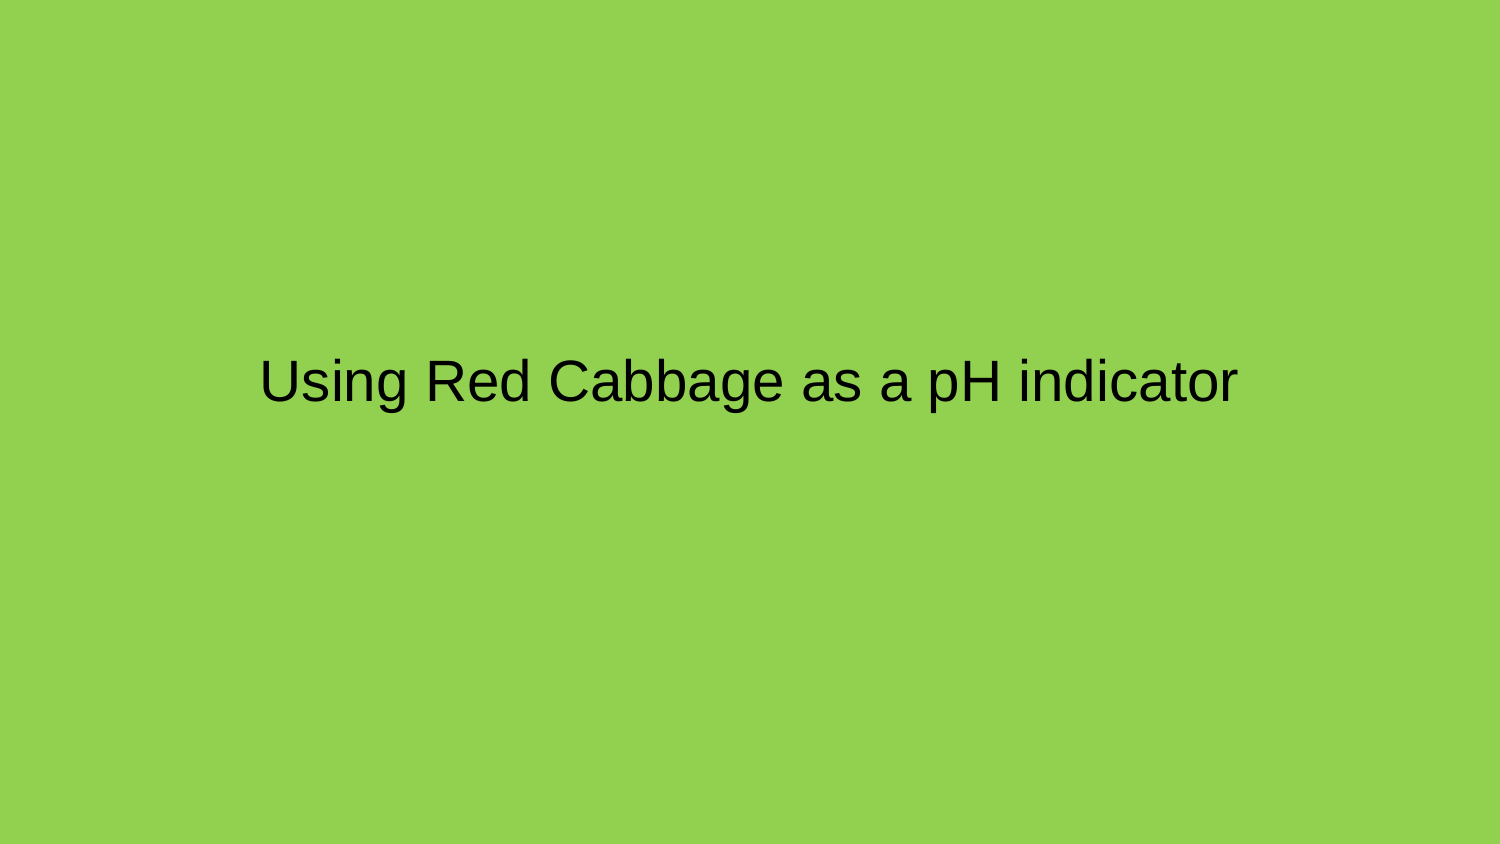

Using Red Cabbage as a pH indicator